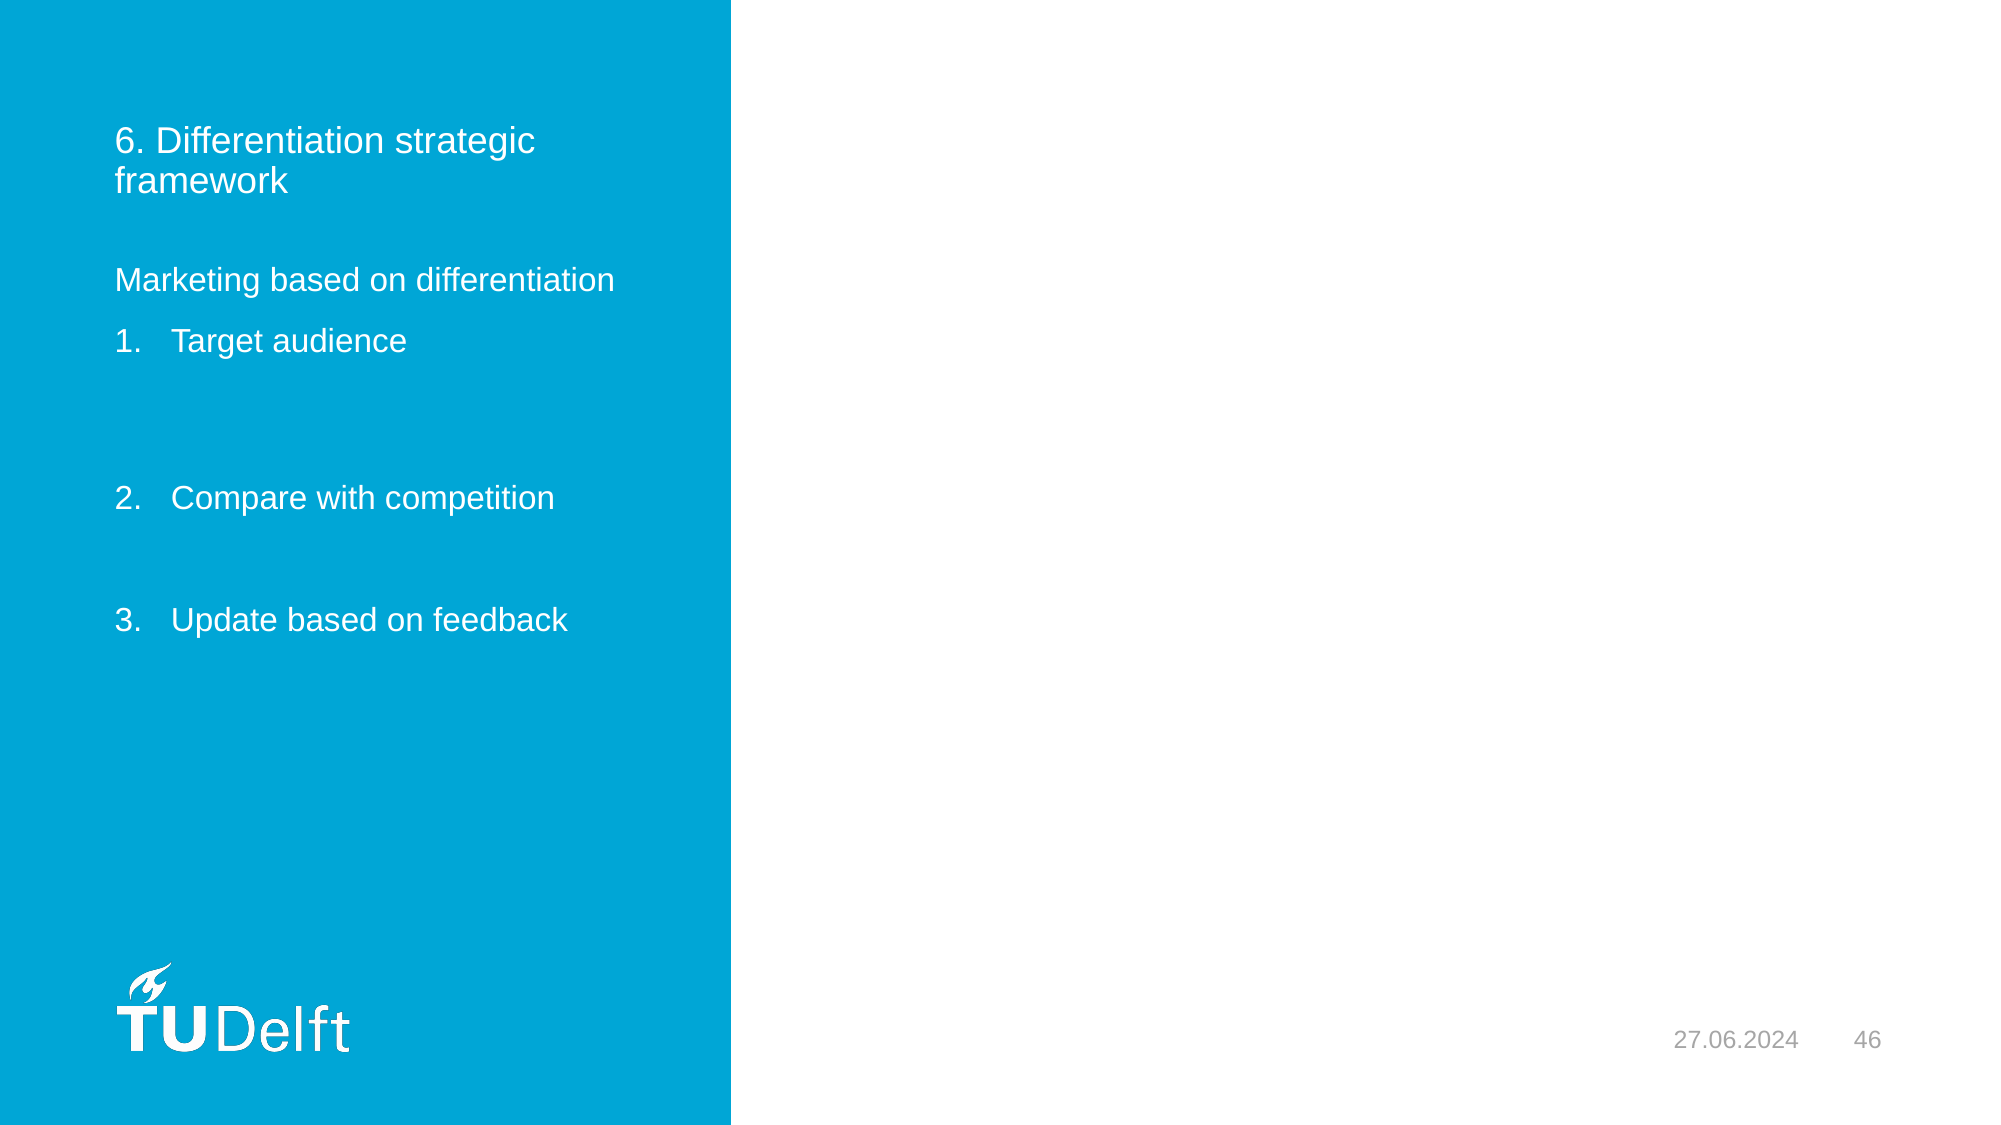

# 6. Differentiation strategic framework
Marketing based on differentiation
Target audience
A
b
Compare with competition

Update based on feedback

27.06.2024
46